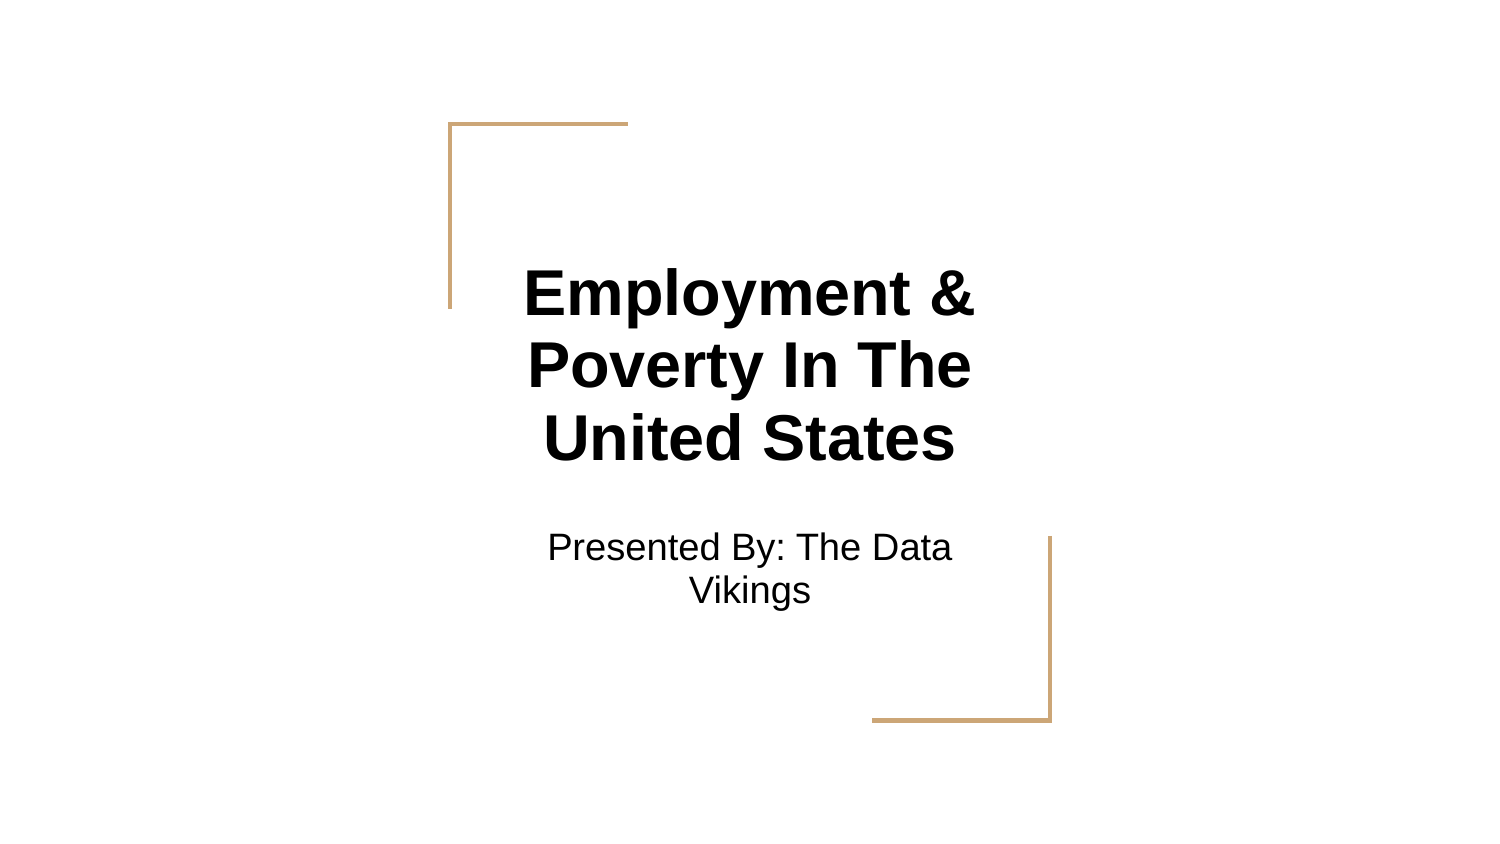

# Employment & Poverty In The United States
Presented By: The Data Vikings